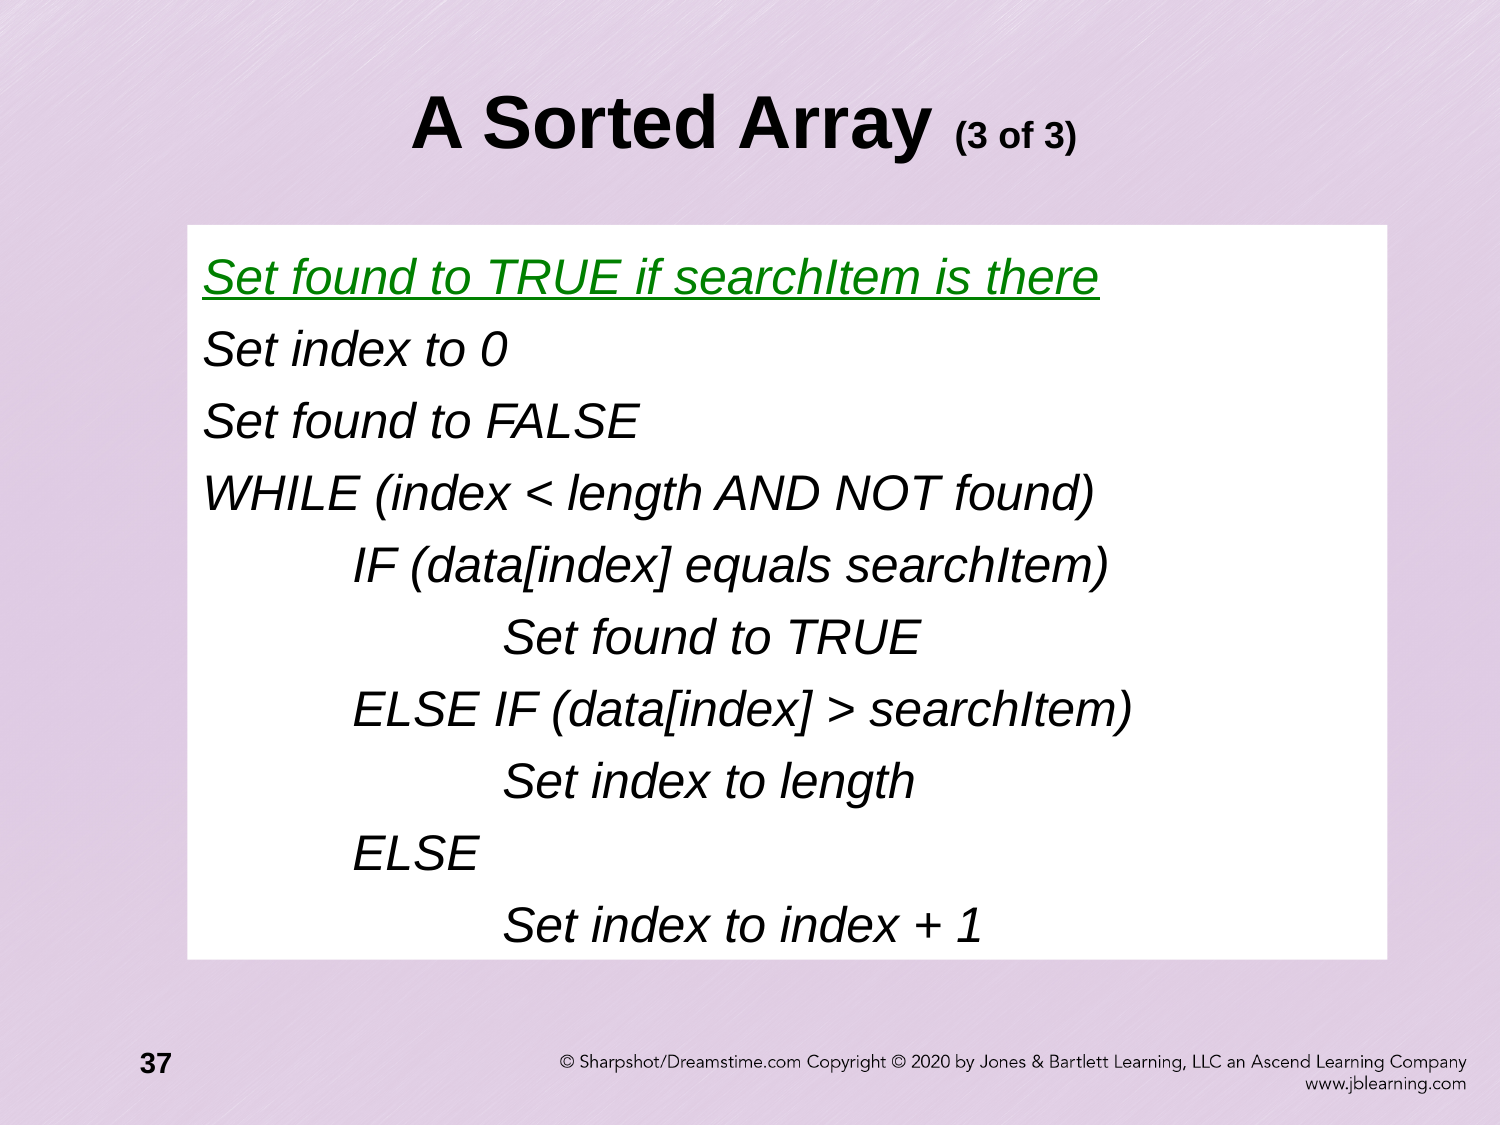

A Sorted Array (3 of 3)
Set found to TRUE if searchItem is there
Set index to 0
Set found to FALSE
WHILE (index < length AND NOT found)
	IF (data[index] equals searchItem)
		Set found to TRUE
	ELSE IF (data[index] > searchItem)
		Set index to length
	ELSE
		Set index to index + 1
37